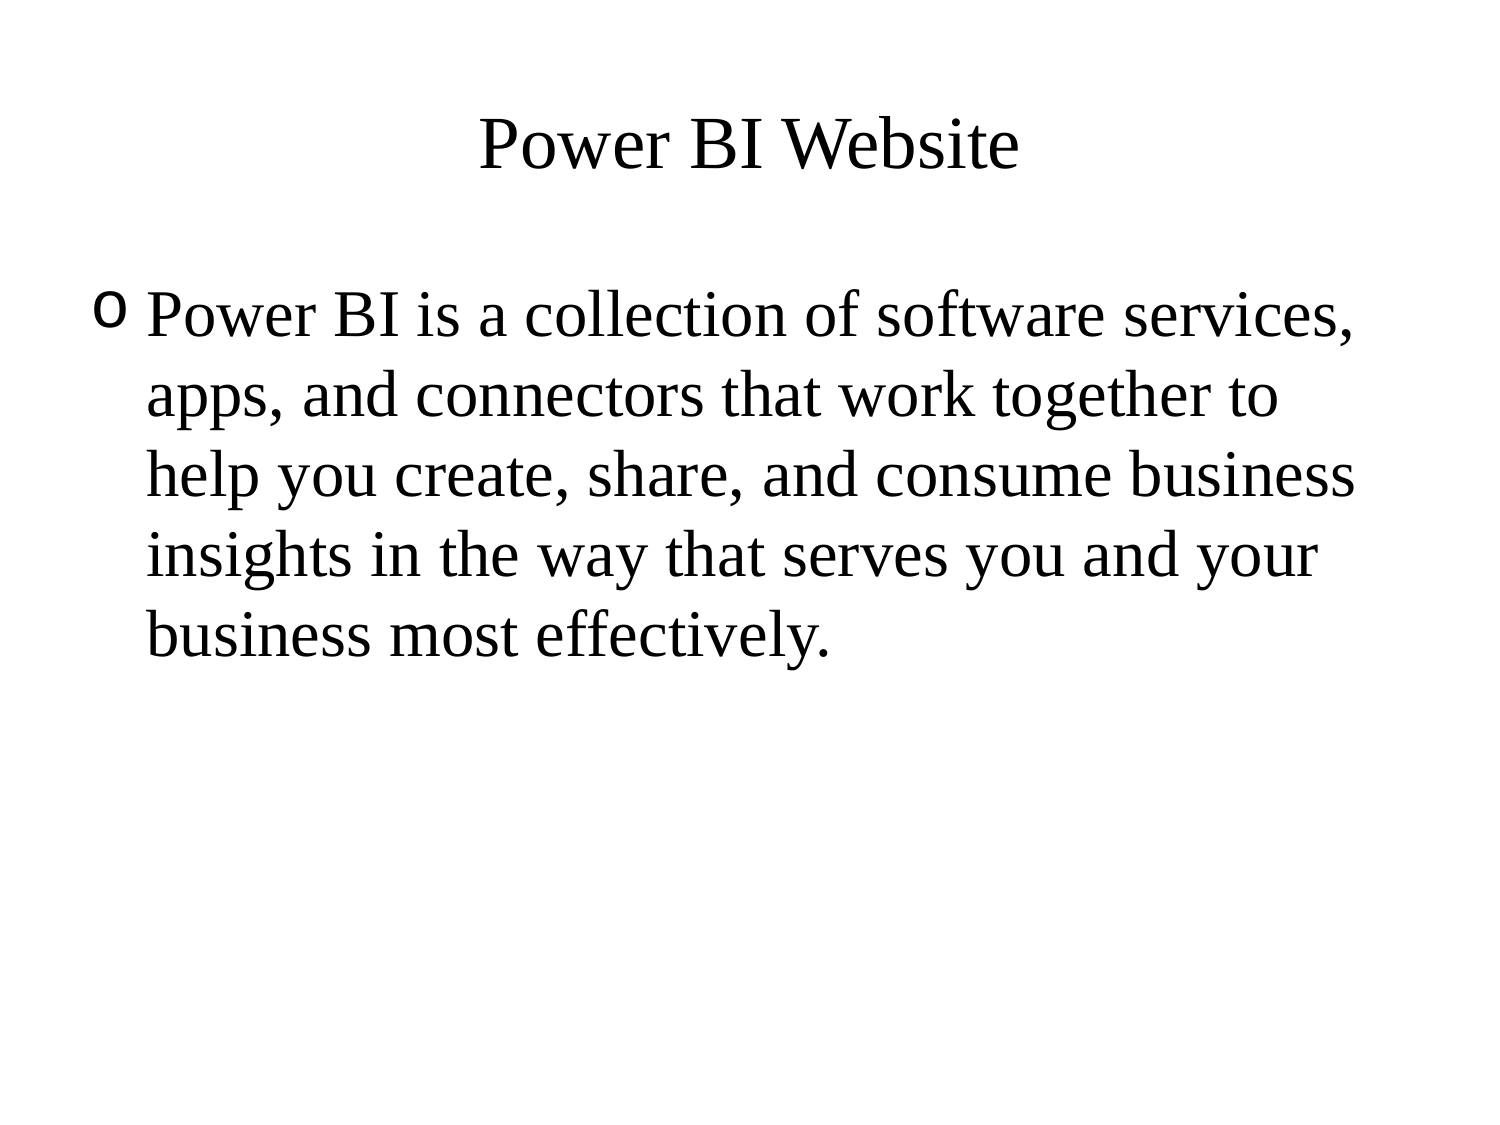

# Power BI Website
Power BI is a collection of software services, apps, and connectors that work together to help you create, share, and consume business insights in the way that serves you and your business most effectively.